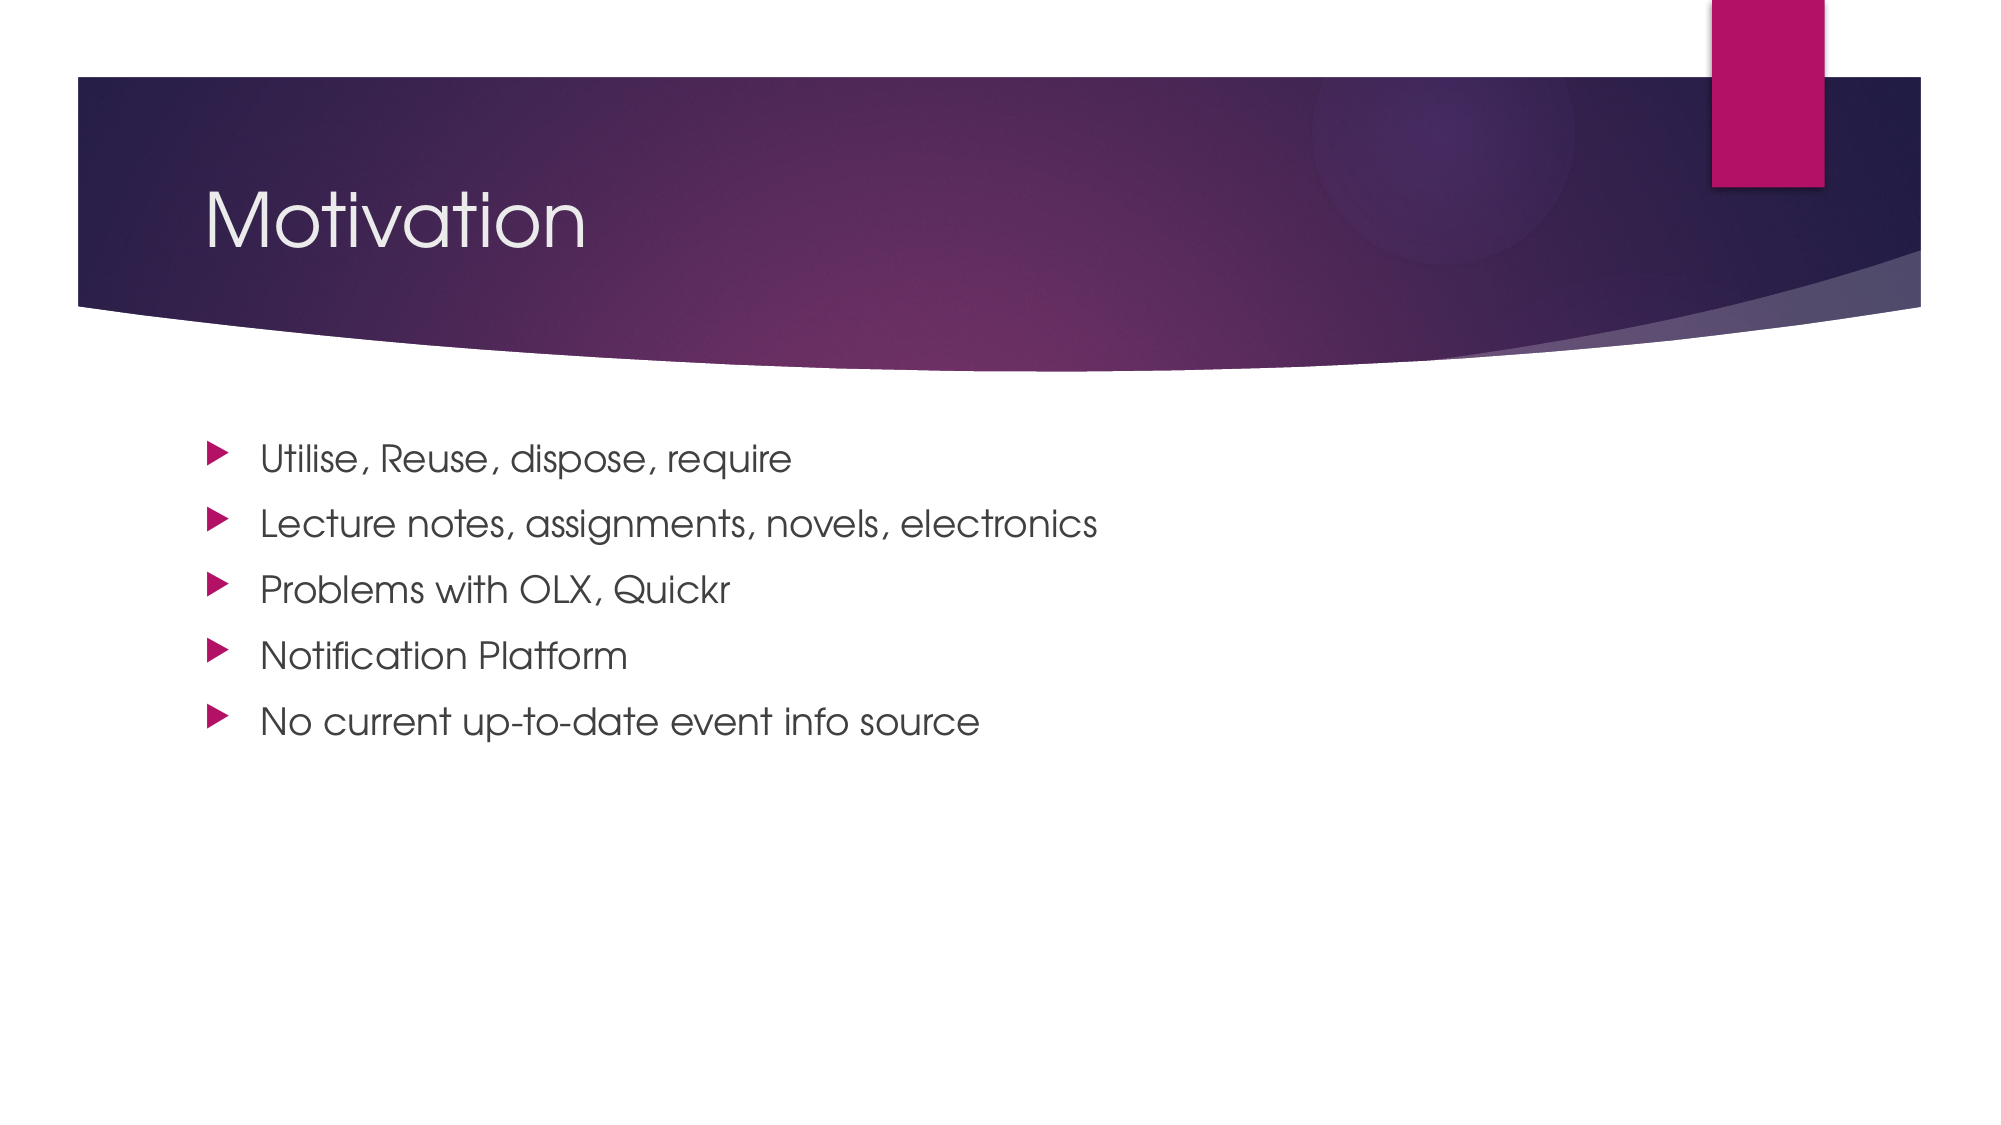

# Motivation
Utilise, Reuse, dispose, require
Lecture notes, assignments, novels, electronics
Problems with OLX, Quickr
Notification Platform
No current up-to-date event info source